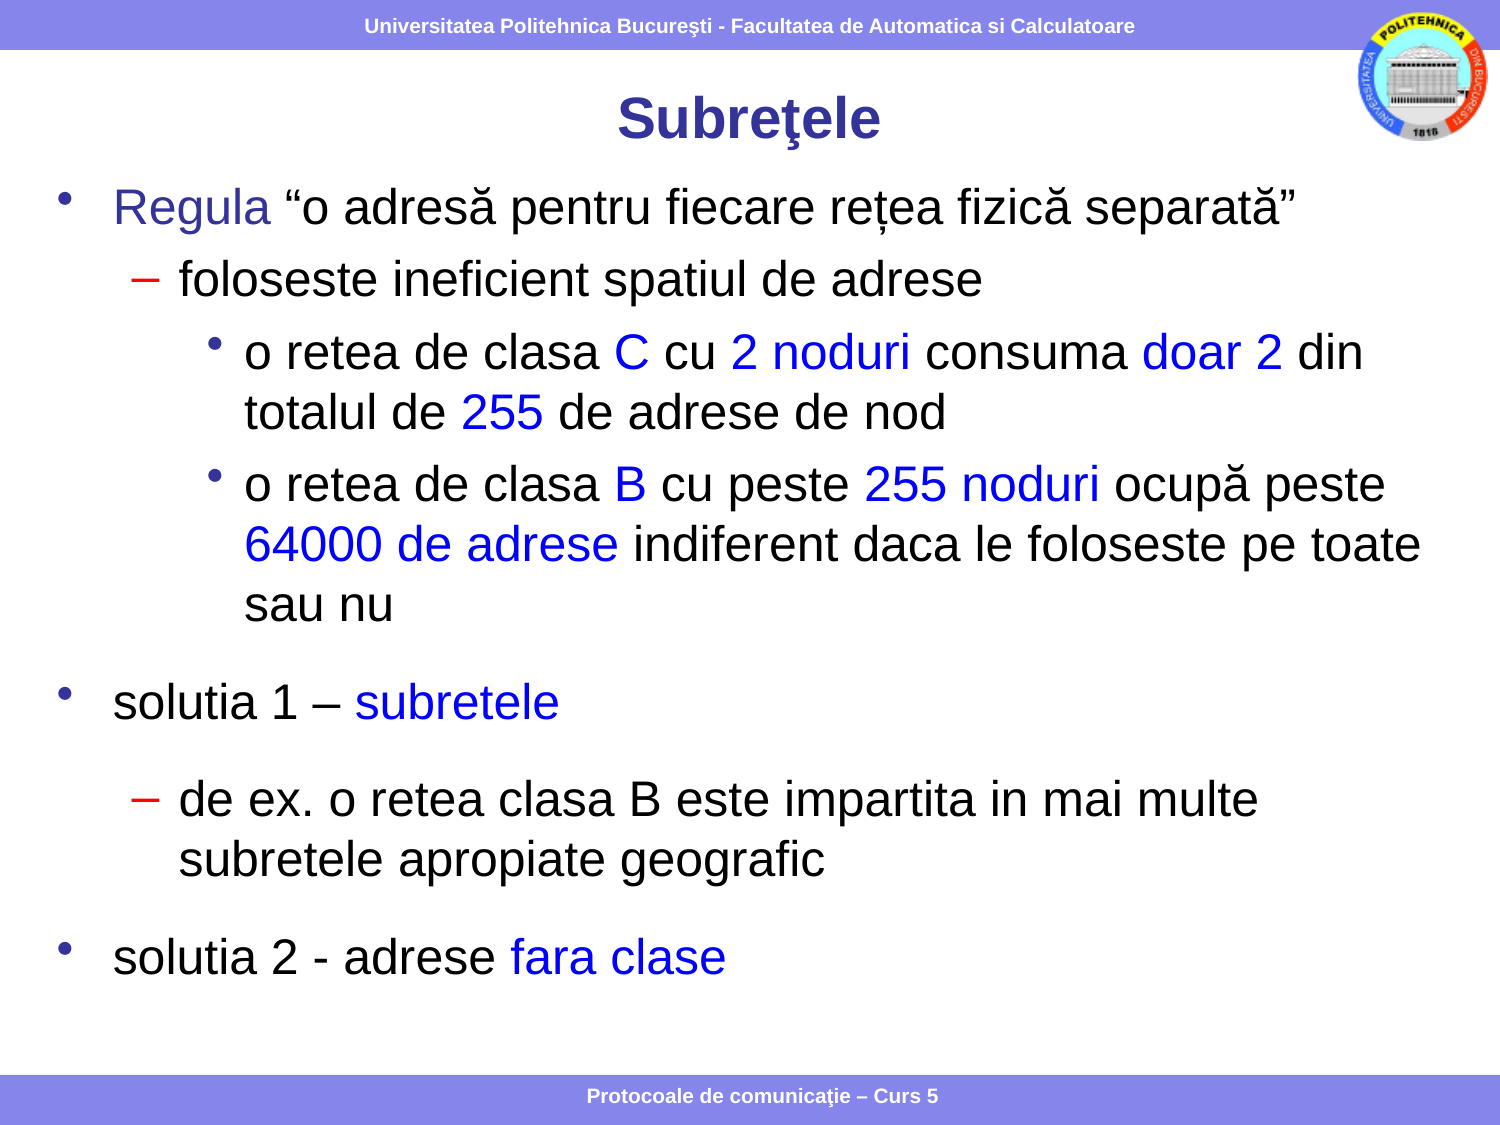

# Subreţele
Regula “o adresă pentru fiecare rețea fizică separată”
foloseste ineficient spatiul de adrese
o retea de clasa C cu 2 noduri consuma doar 2 din totalul de 255 de adrese de nod
o retea de clasa B cu peste 255 noduri ocupă peste 64000 de adrese indiferent daca le foloseste pe toate sau nu
solutia 1 – subretele
de ex. o retea clasa B este impartita in mai multe subretele apropiate geografic
solutia 2 - adrese fara clase
Protocoale de comunicaţie – Curs 5